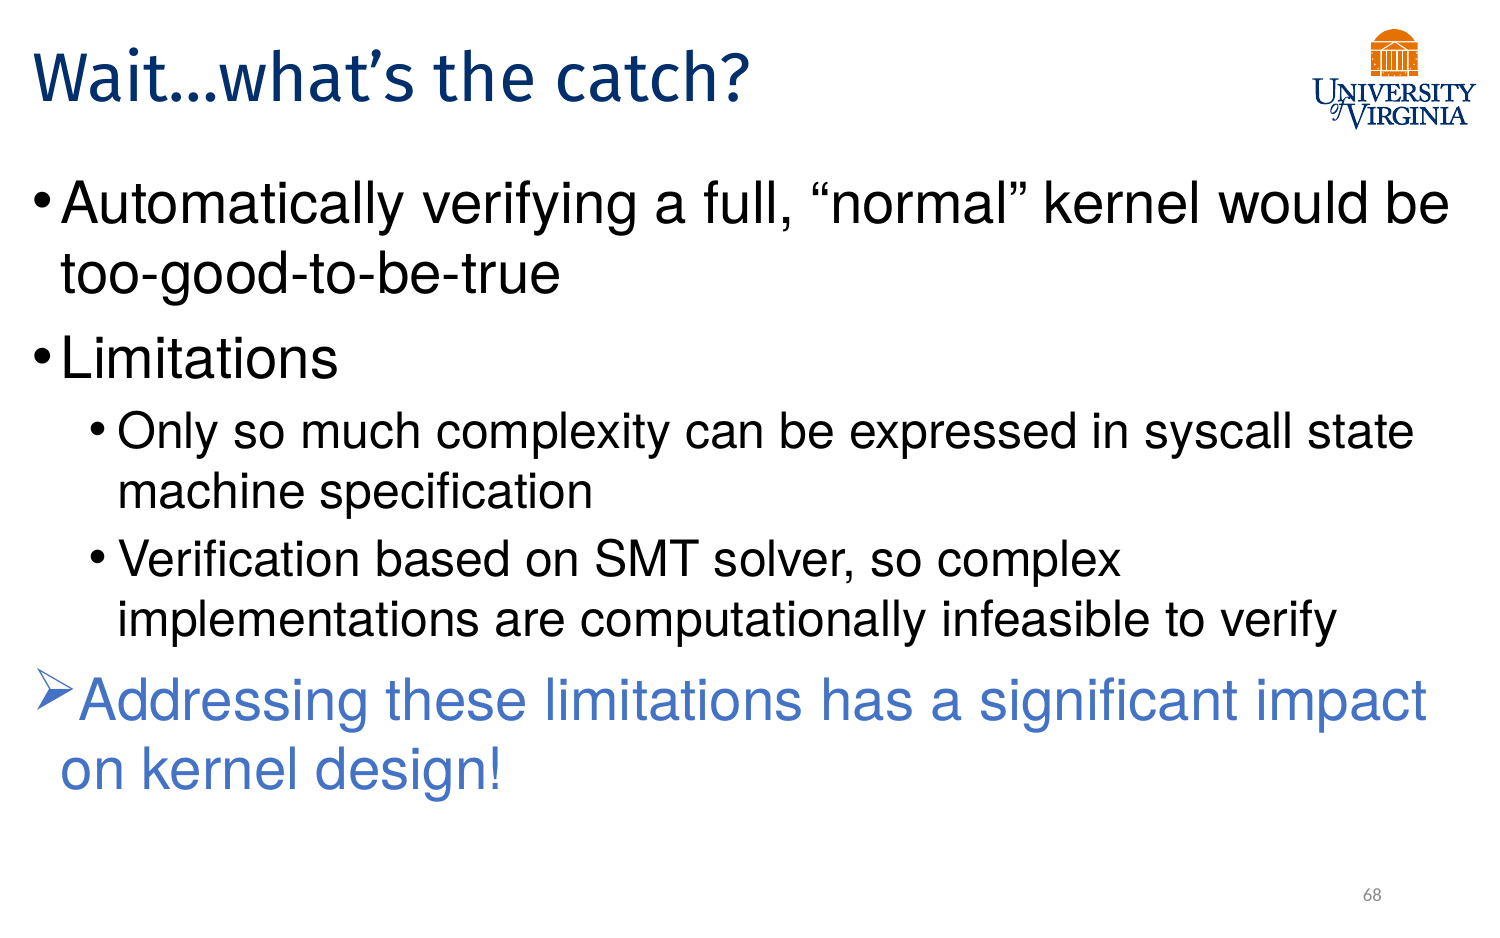

# Wait…what’s the catch?
Automatically verifying a full, “normal” kernel would be too-good-to-be-true
Limitations
Only so much complexity can be expressed in syscall state machine specification
Verification based on SMT solver, so complex implementations are computationally infeasible to verify
Addressing these limitations has a significant impact on kernel design!
68